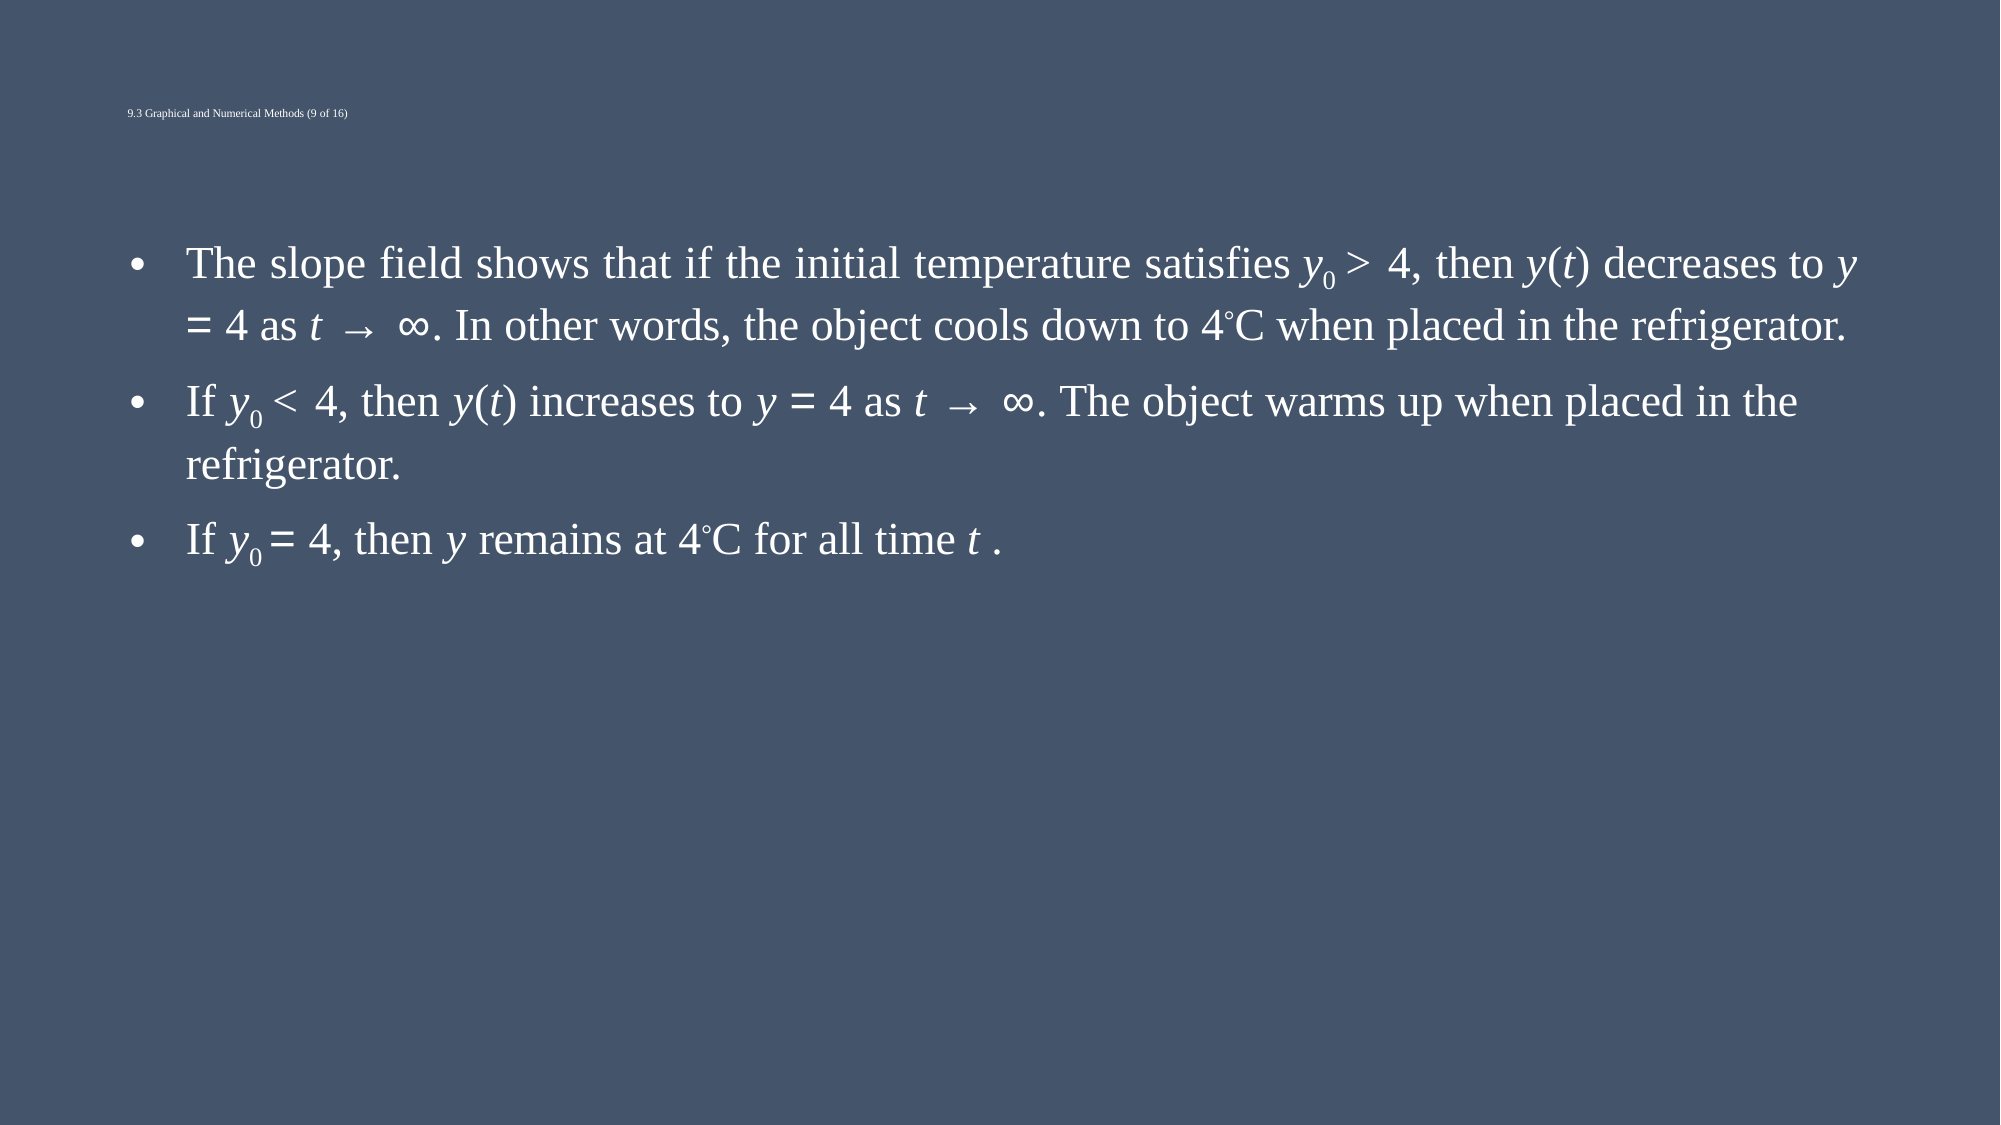

# 9.3 Graphical and Numerical Methods (9 of 16)
The slope field shows that if the initial temperature satisfies y0 > 4, then y(t) decreases to y = 4 as t → ∞. In other words, the object cools down to 4°C when placed in the refrigerator.
If y0 < 4, then y(t) increases to y = 4 as t → ∞. The object warms up when placed in the refrigerator.
If y0 = 4, then y remains at 4°C for all time t .